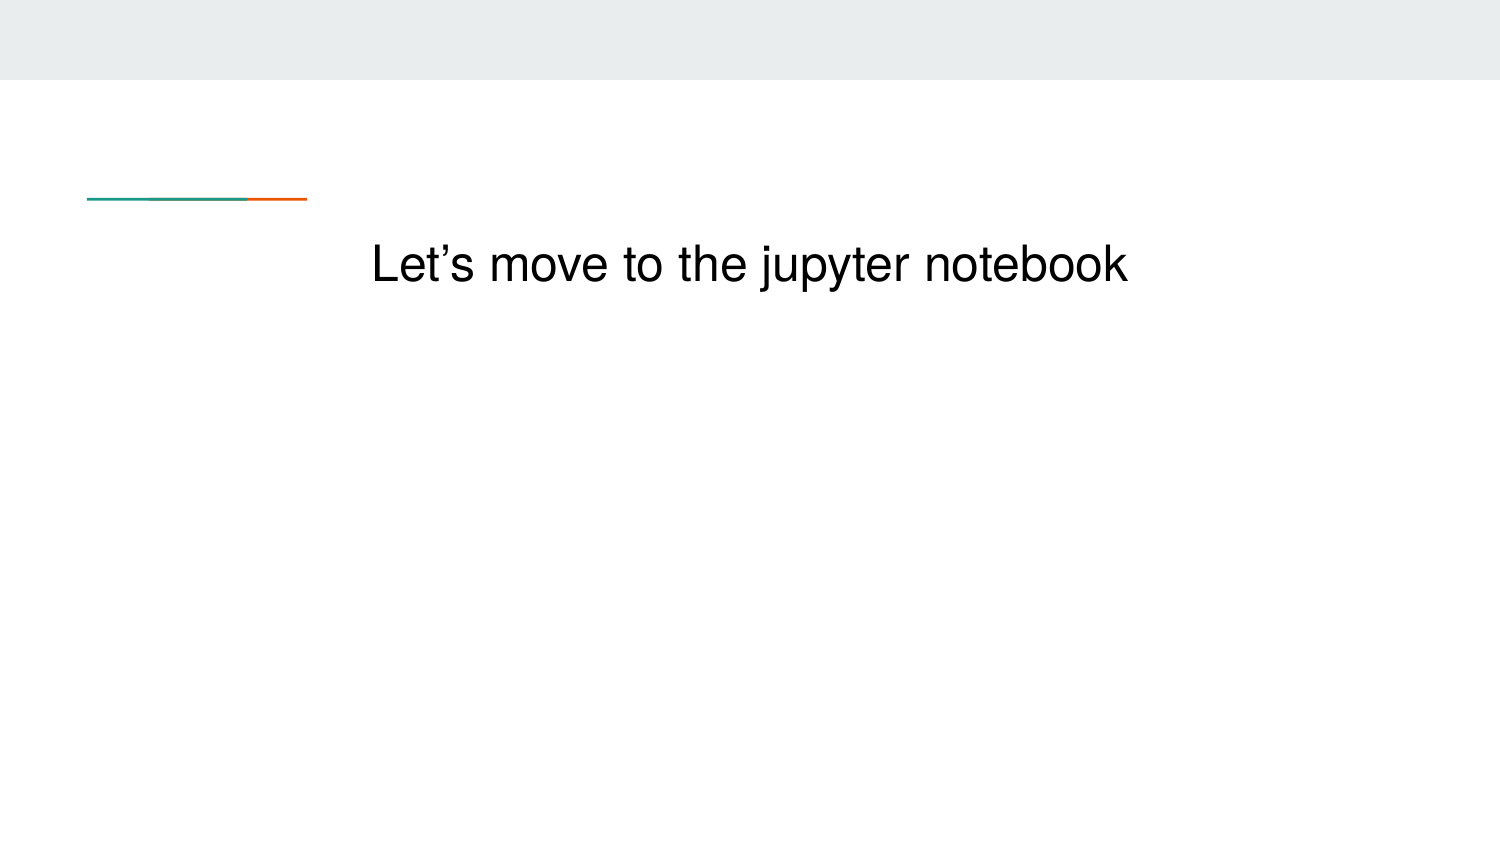

# Let’s move to the jupyter notebook